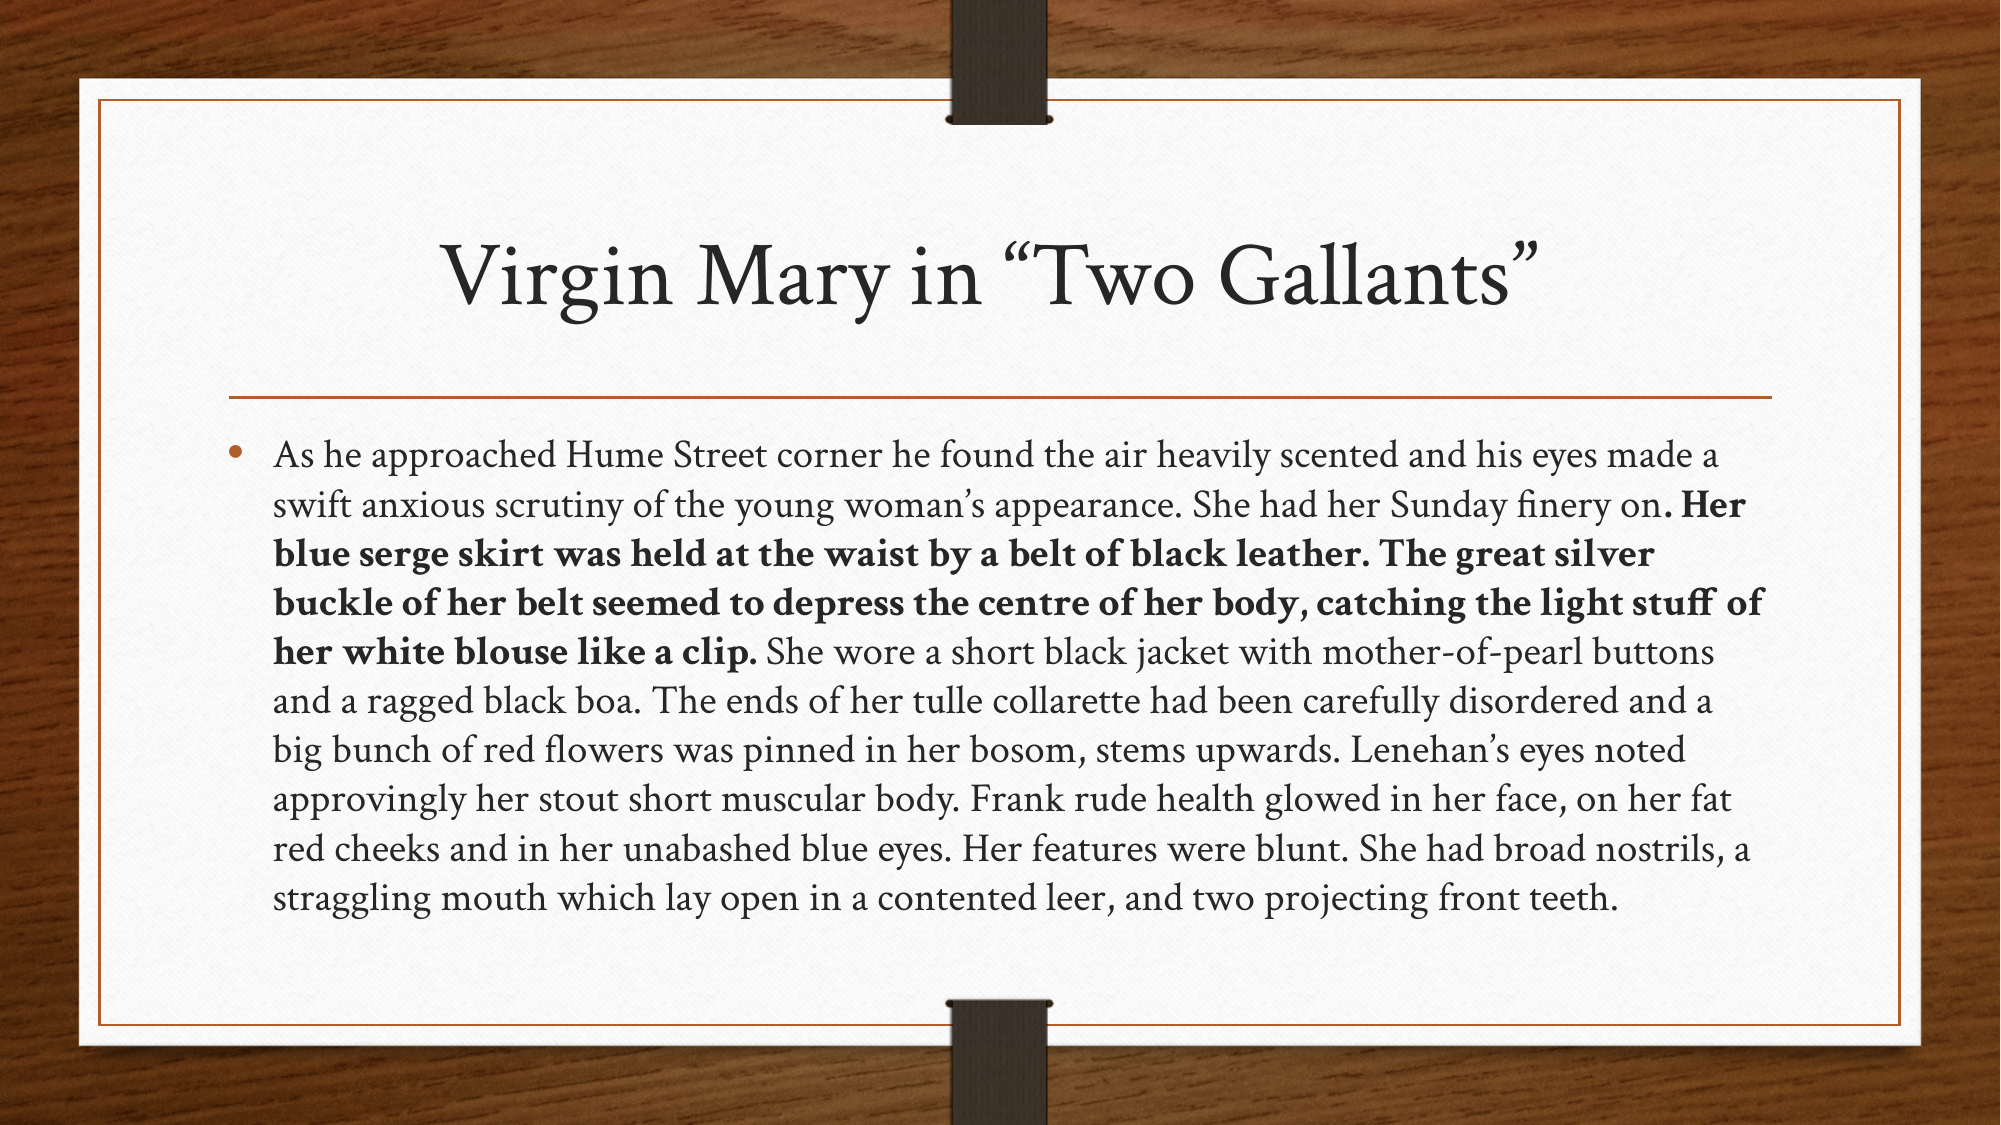

# Virgin Mary in “Two Gallants”
As he approached Hume Street corner he found the air heavily scented and his eyes made a swift anxious scrutiny of the young woman’s appearance. She had her Sunday finery on. Her blue serge skirt was held at the waist by a belt of black leather. The great silver buckle of her belt seemed to depress the centre of her body, catching the light stuff of her white blouse like a clip. She wore a short black jacket with mother-of-pearl buttons and a ragged black boa. The ends of her tulle collarette had been carefully disordered and a big bunch of red flowers was pinned in her bosom, stems upwards. Lenehan’s eyes noted approvingly her stout short muscular body. Frank rude health glowed in her face, on her fat red cheeks and in her unabashed blue eyes. Her features were blunt. She had broad nostrils, a straggling mouth which lay open in a contented leer, and two projecting front teeth.